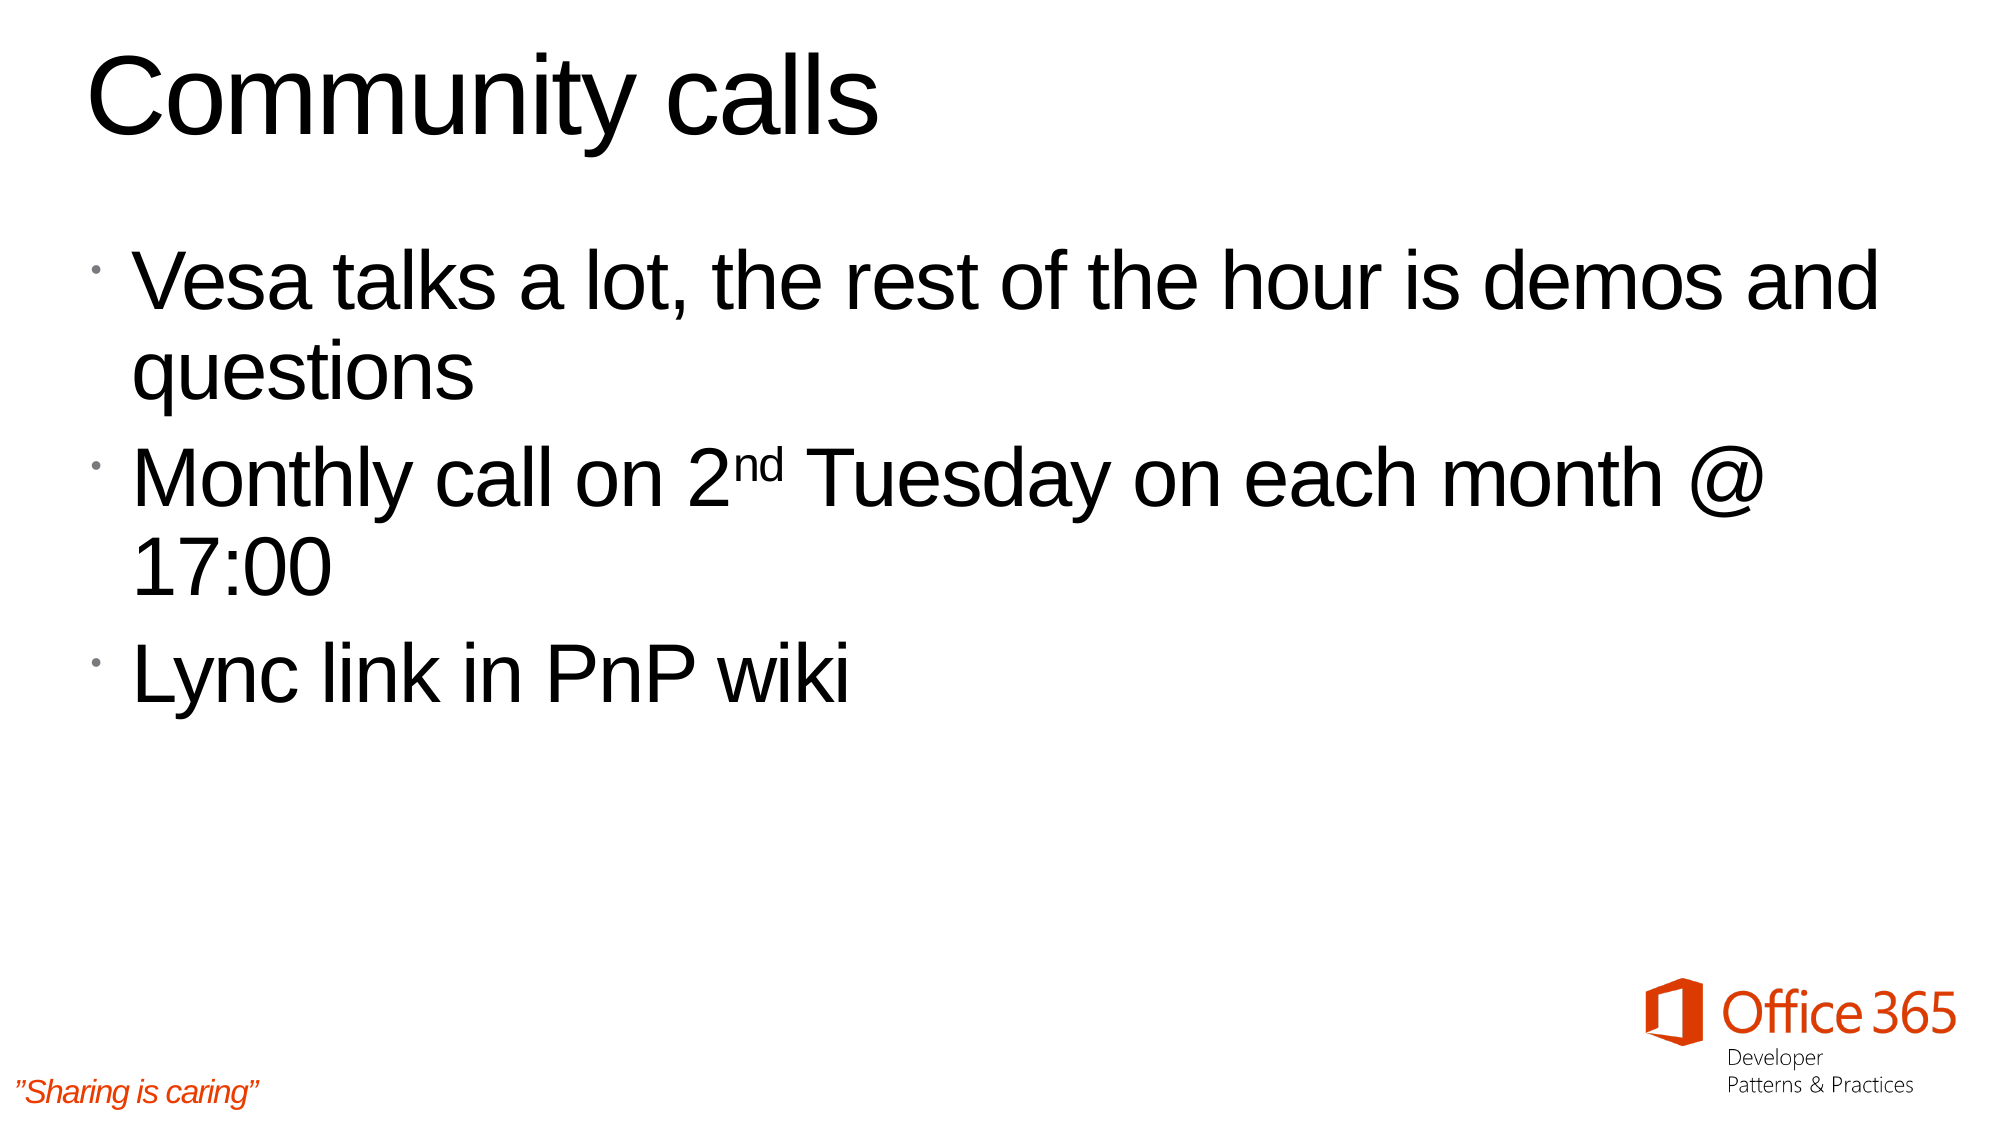

# Community calls
Vesa talks a lot, the rest of the hour is demos and questions
Monthly call on 2nd Tuesday on each month @ 17:00
Lync link in PnP wiki